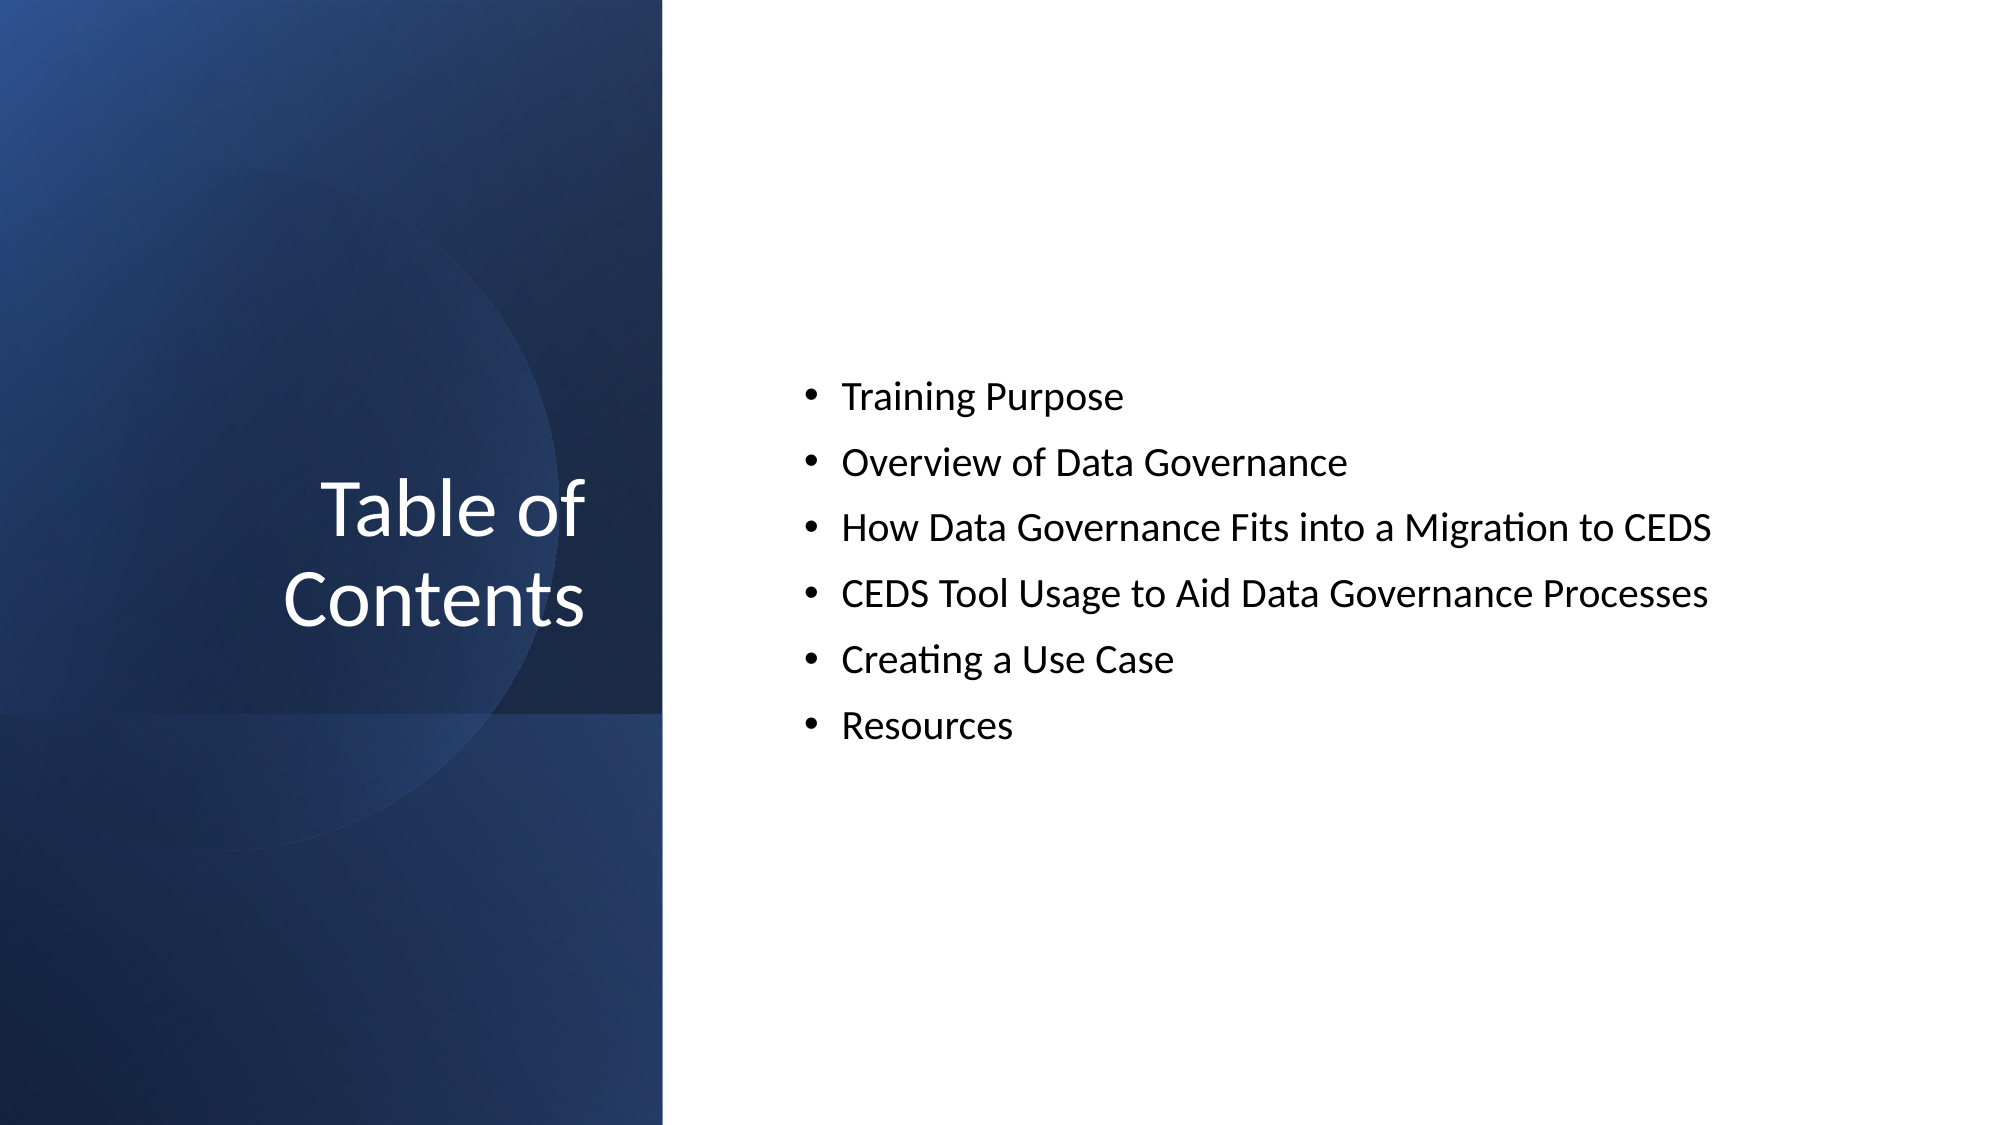

# Table of Contents
Training Purpose
Overview of Data Governance
How Data Governance Fits into a Migration to CEDS
CEDS Tool Usage to Aid Data Governance Processes
Creating a Use Case
Resources